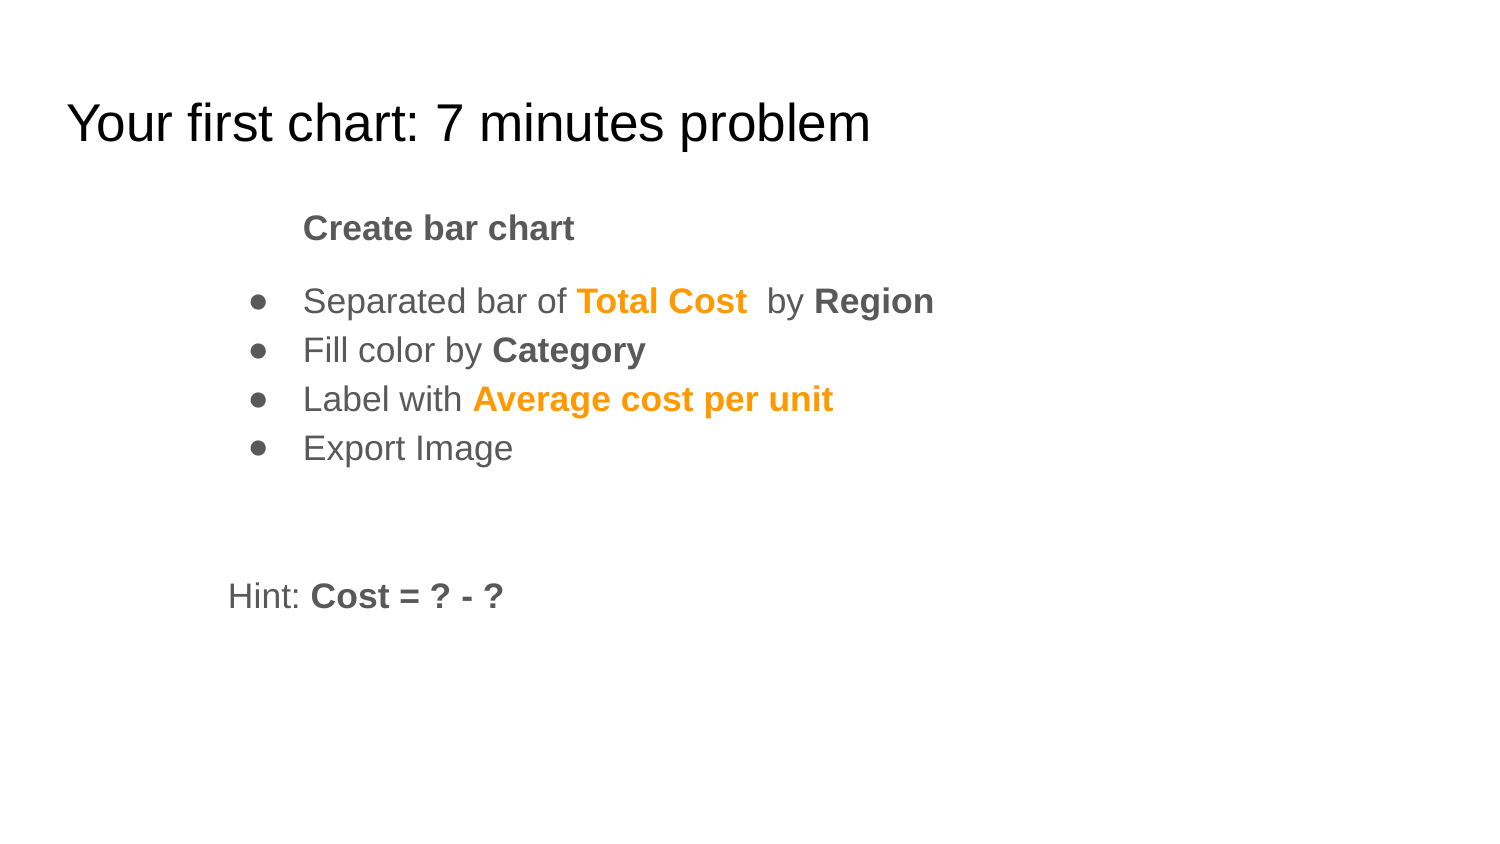

# Your first chart: 7 minutes problem
Create bar chart
Separated bar of Total Cost  by Region
Fill color by Category
Label with Average cost per unit
Export Image

Hint: Cost = ? - ?